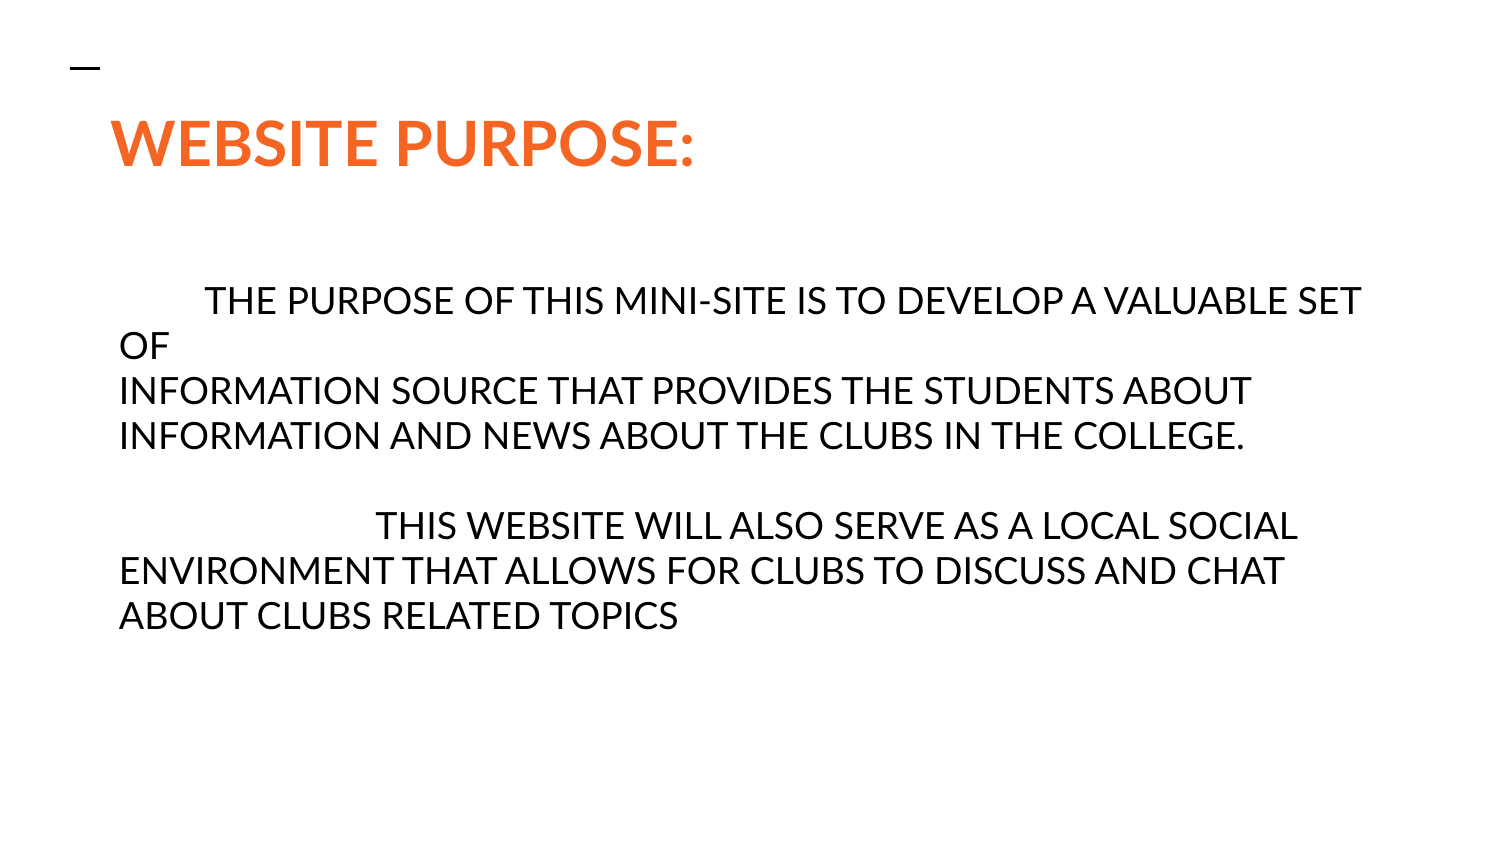

WEBSITE PURPOSE:
         THE PURPOSE OF THIS MINI-SITE IS TO DEVELOP A VALUABLE SET OF
INFORMATION SOURCE THAT PROVIDES THE STUDENTS ABOUT INFORMATION AND NEWS ABOUT THE CLUBS IN THE COLLEGE.

                           THIS WEBSITE WILL ALSO SERVE AS A LOCAL SOCIAL ENVIRONMENT THAT ALLOWS FOR CLUBS TO DISCUSS AND CHAT ABOUT CLUBS RELATED TOPICS